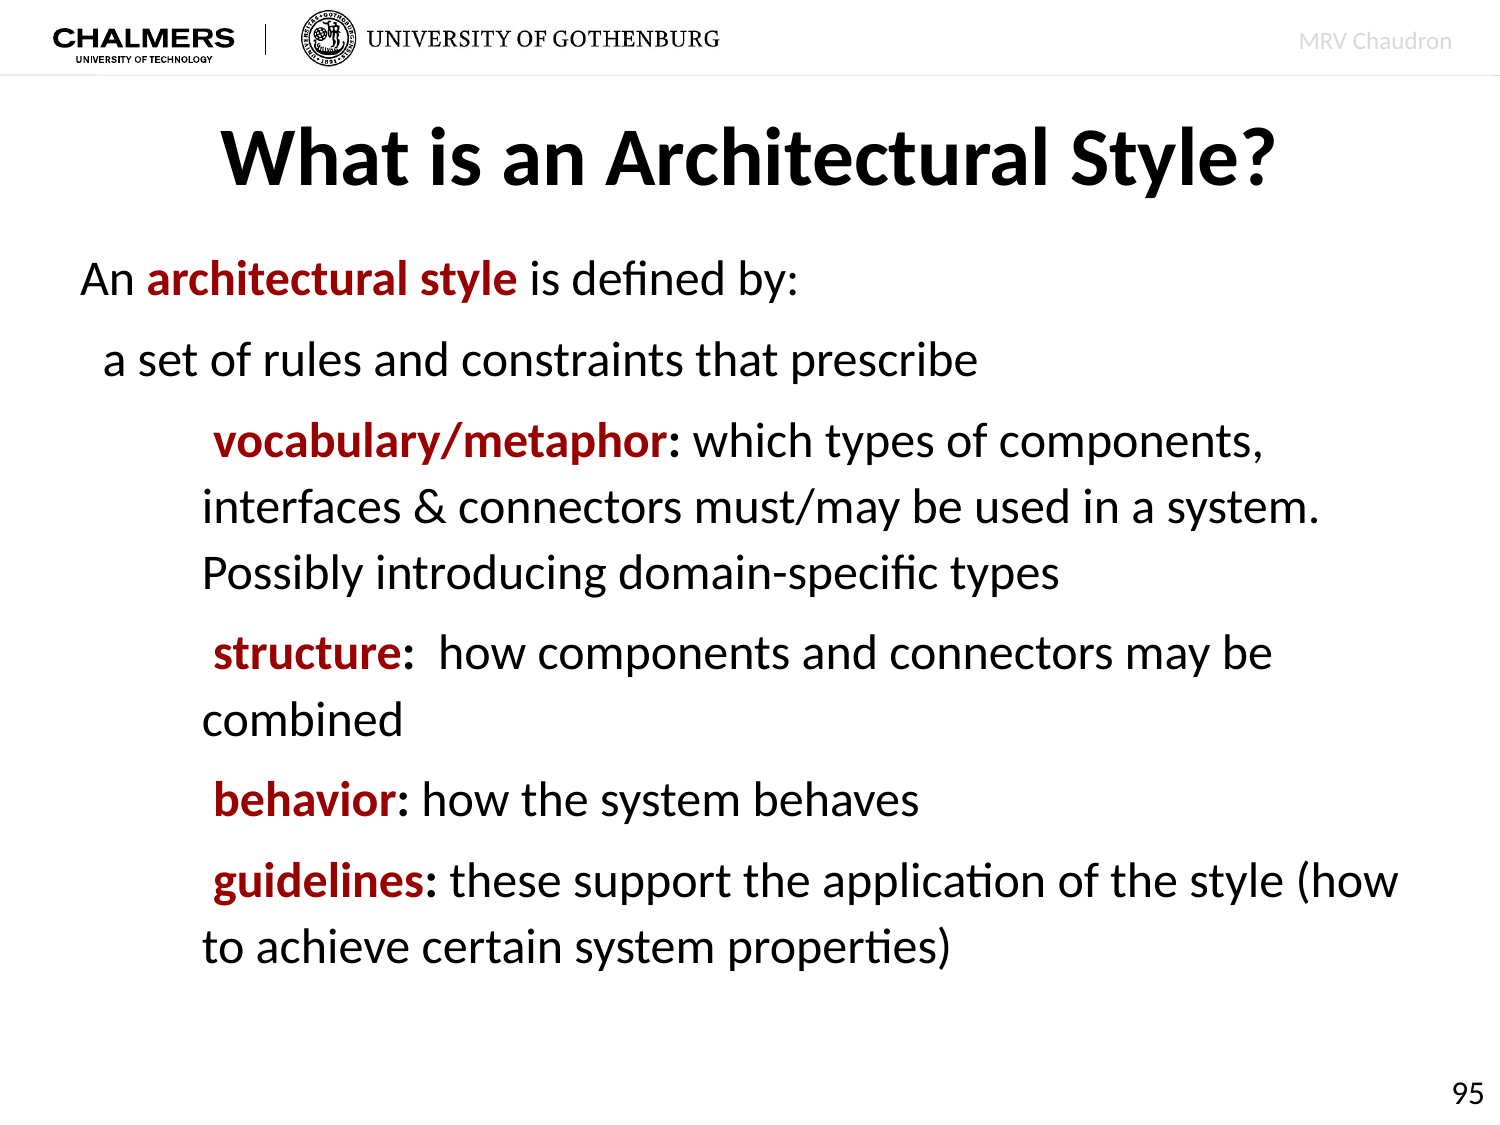

# What is an Architectural Style?
An architectural style is defined by:
  a set of rules and constraints that prescribe
 vocabulary/metaphor: which types of components, interfaces & connectors must/may be used in a system. Possibly introducing domain-specific types
 structure:  how components and connectors may be combined
 behavior: how the system behaves
 guidelines: these support the application of the style (how to achieve certain system properties)

95